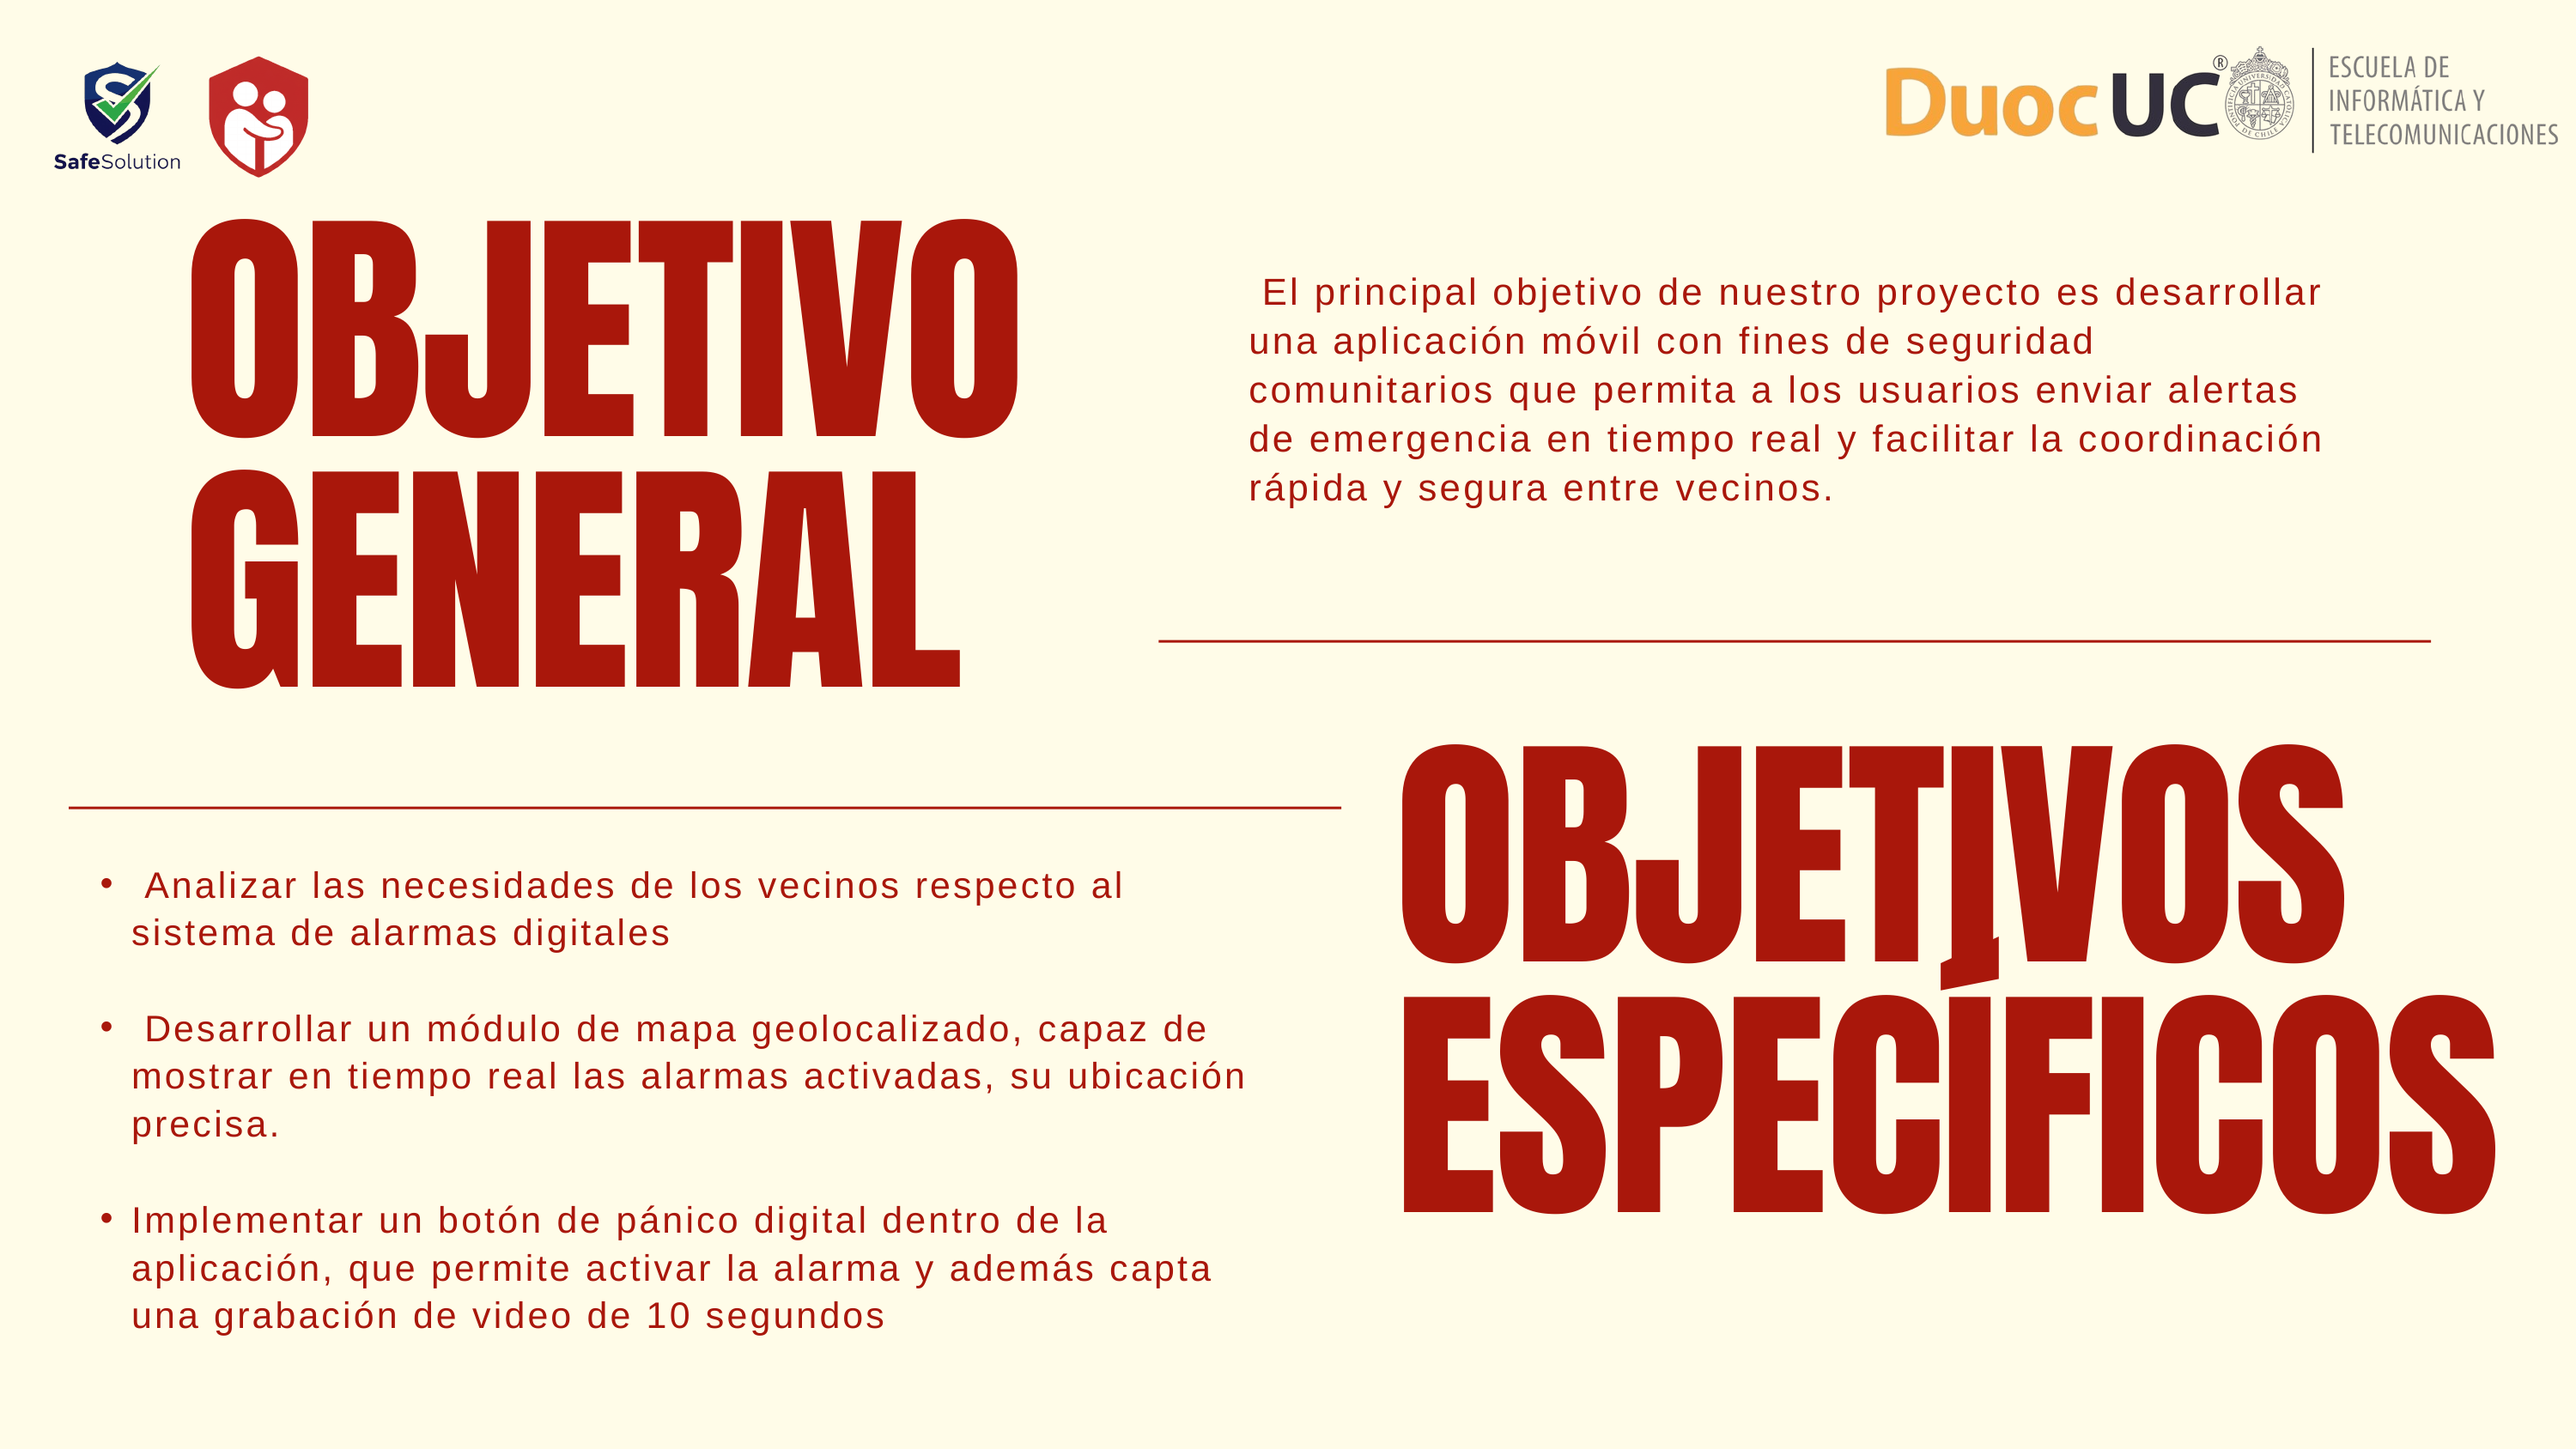

OBJETIVO GENERAL
 El principal objetivo de nuestro proyecto es desarrollar una aplicación móvil con fines de seguridad comunitarios que permita a los usuarios enviar alertas de emergencia en tiempo real y facilitar la coordinación rápida y segura entre vecinos.

OBJETIVOS ESPECÍFICOS

 Analizar las necesidades de los vecinos respecto al sistema de alarmas digitales

 Desarrollar un módulo de mapa geolocalizado, capaz de mostrar en tiempo real las alarmas activadas, su ubicación precisa.

Implementar un botón de pánico digital dentro de la aplicación, que permite activar la alarma y además capta una grabación de video de 10 segundos